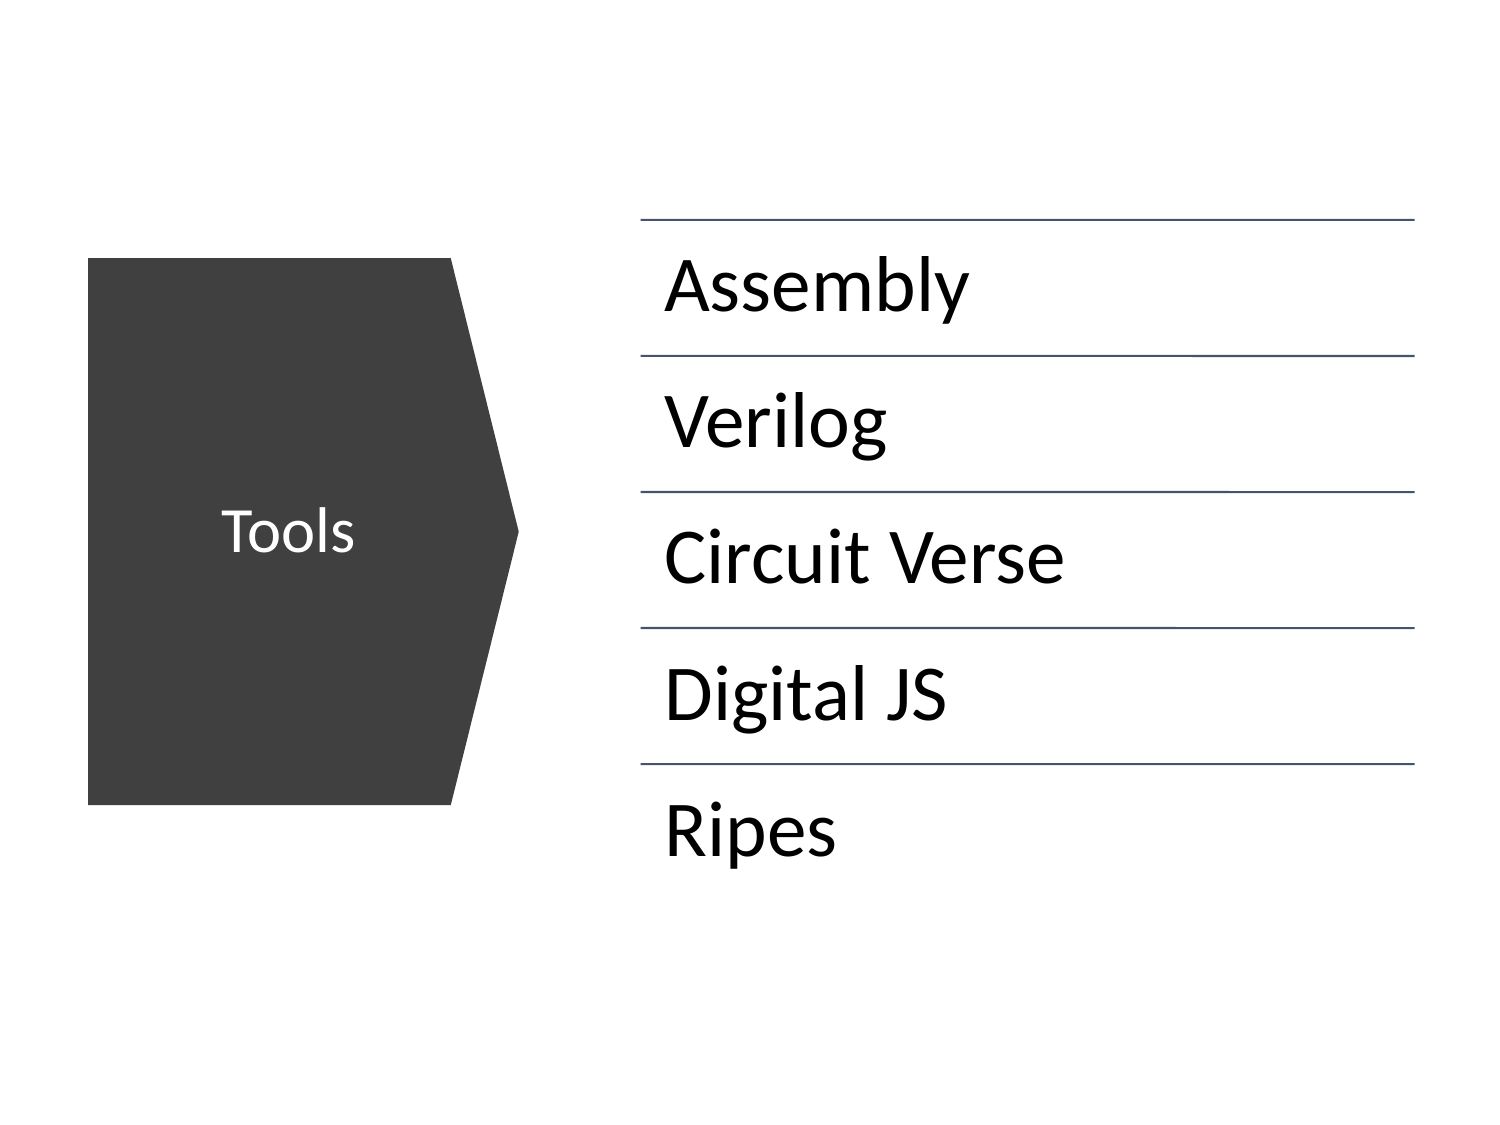

Assembly
Verilog
Circuit Verse
Digital JS
Ripes

# Tools